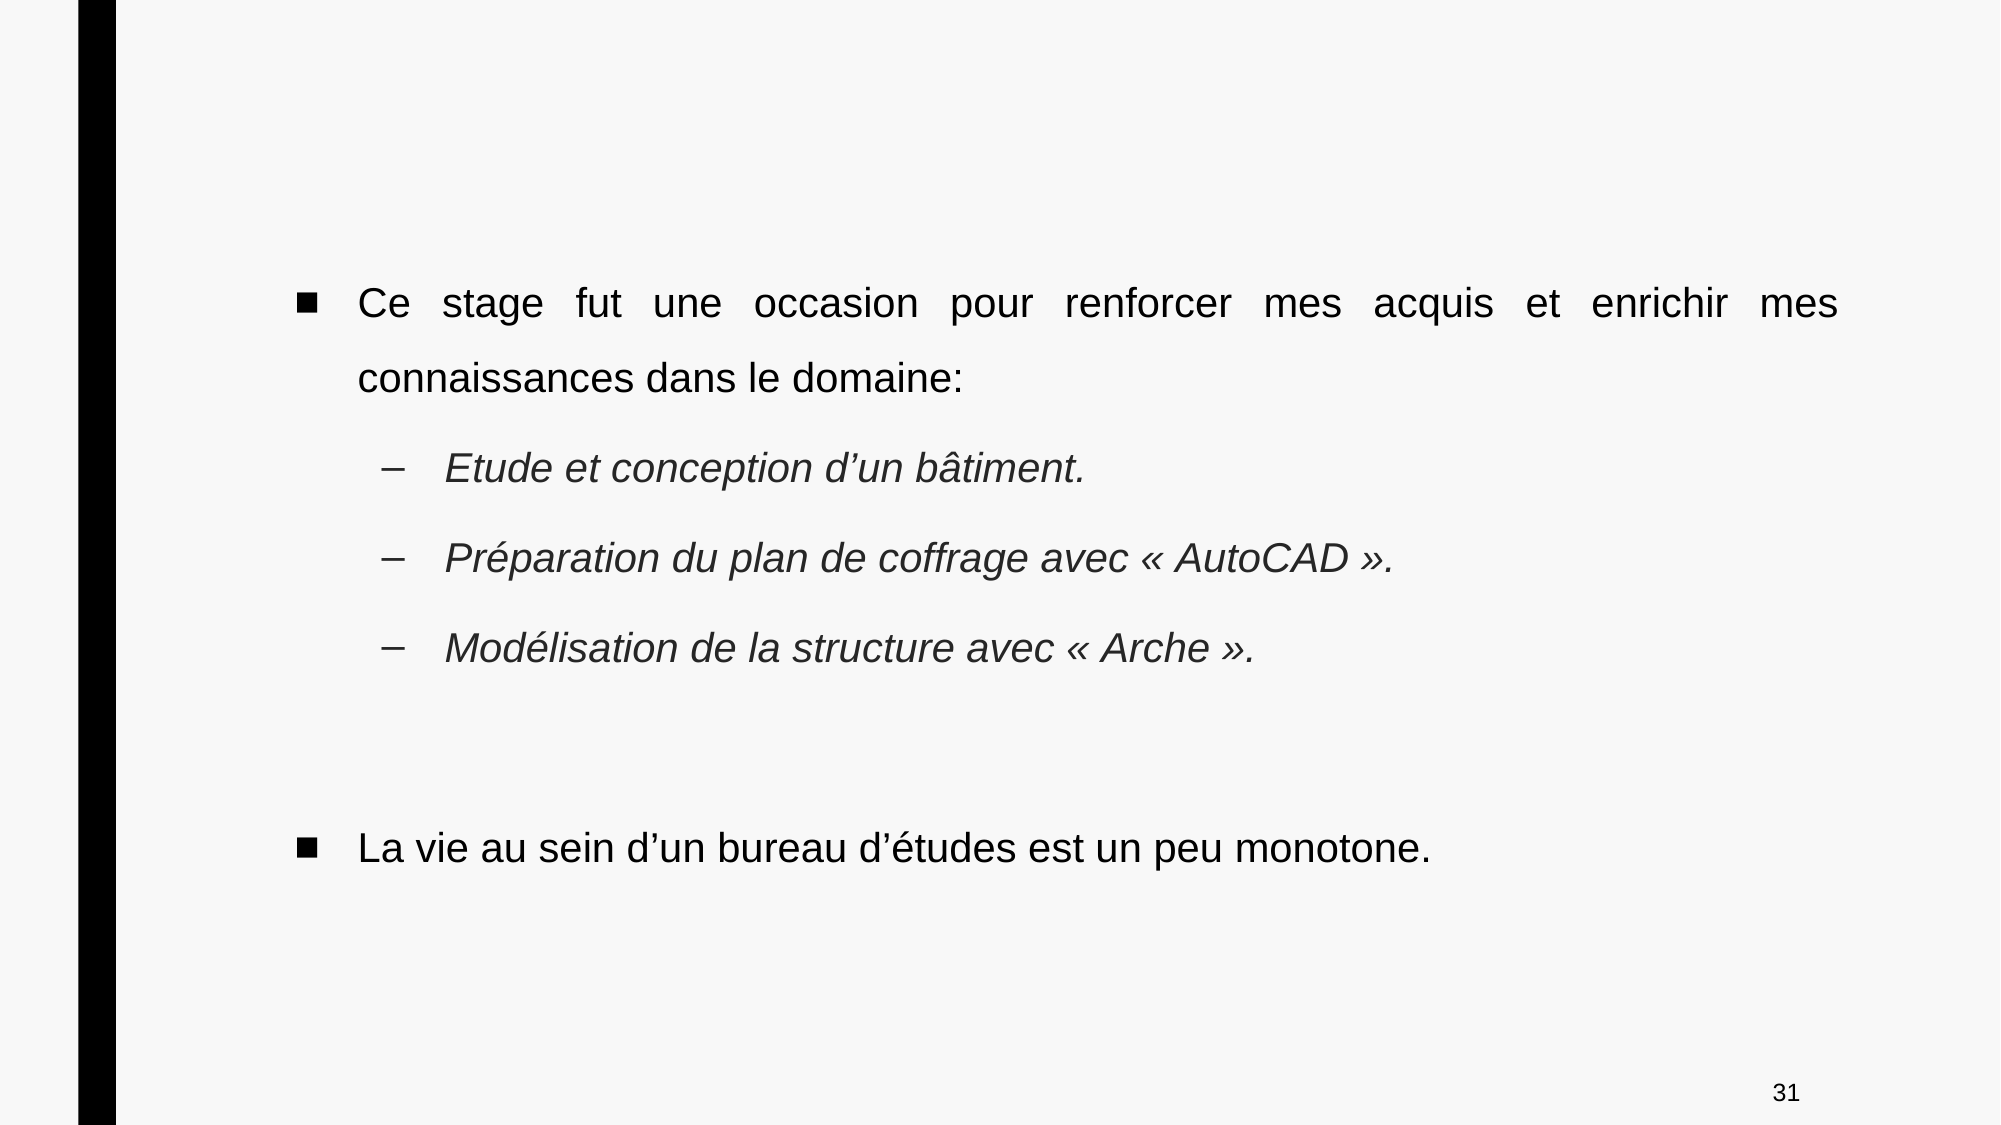

Ce stage fut une occasion pour renforcer mes acquis et enrichir mes connaissances dans le domaine:
Etude et conception d’un bâtiment.
Préparation du plan de coffrage avec « AutoCAD ».
Modélisation de la structure avec « Arche ».

La vie au sein d’un bureau d’études est un peu monotone.
31